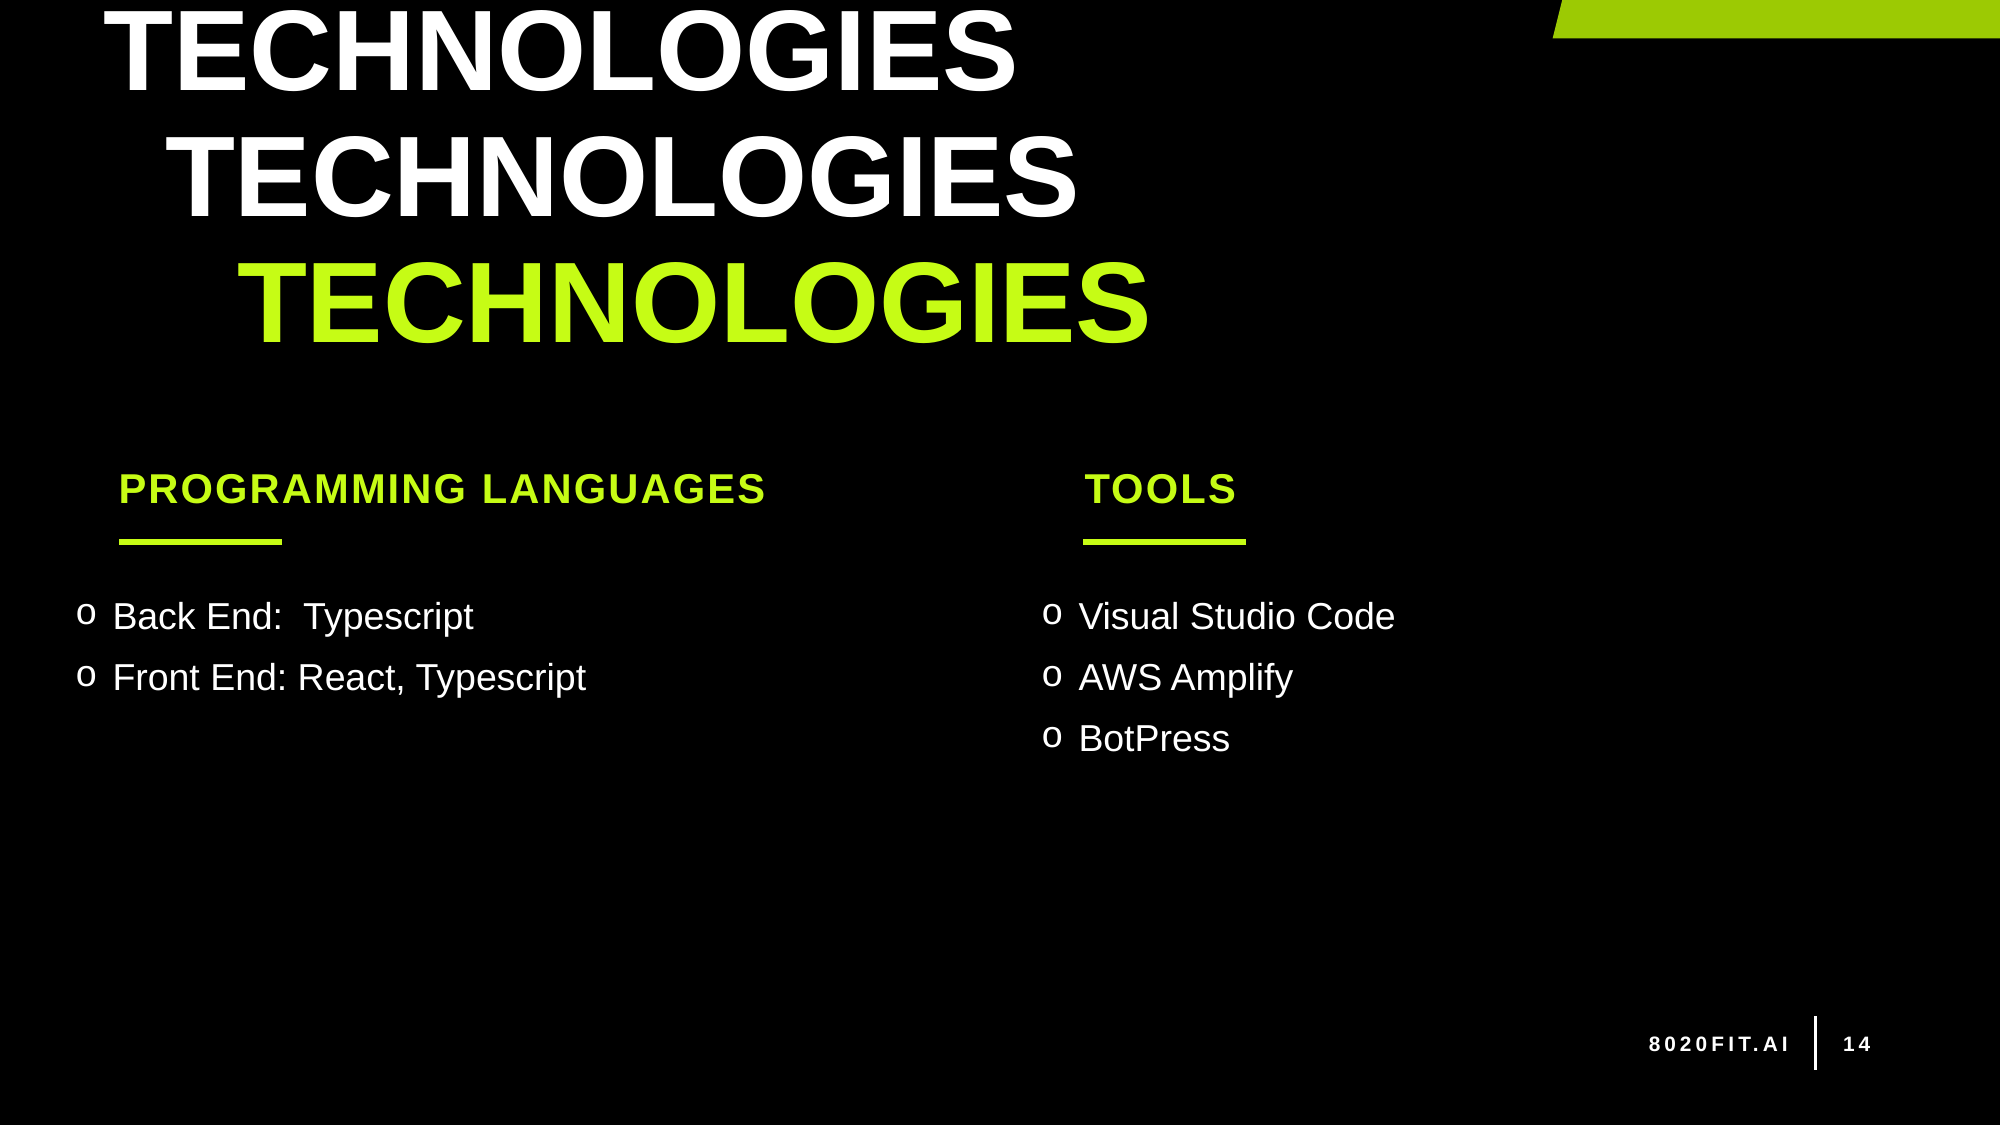

# Technologies
Technologies

Technologies
Programming languages
Tools
Back End:  Typescript
Front End: React, Typescript

Visual Studio Code
AWS Amplify
BotPress
8020fit.AI
14